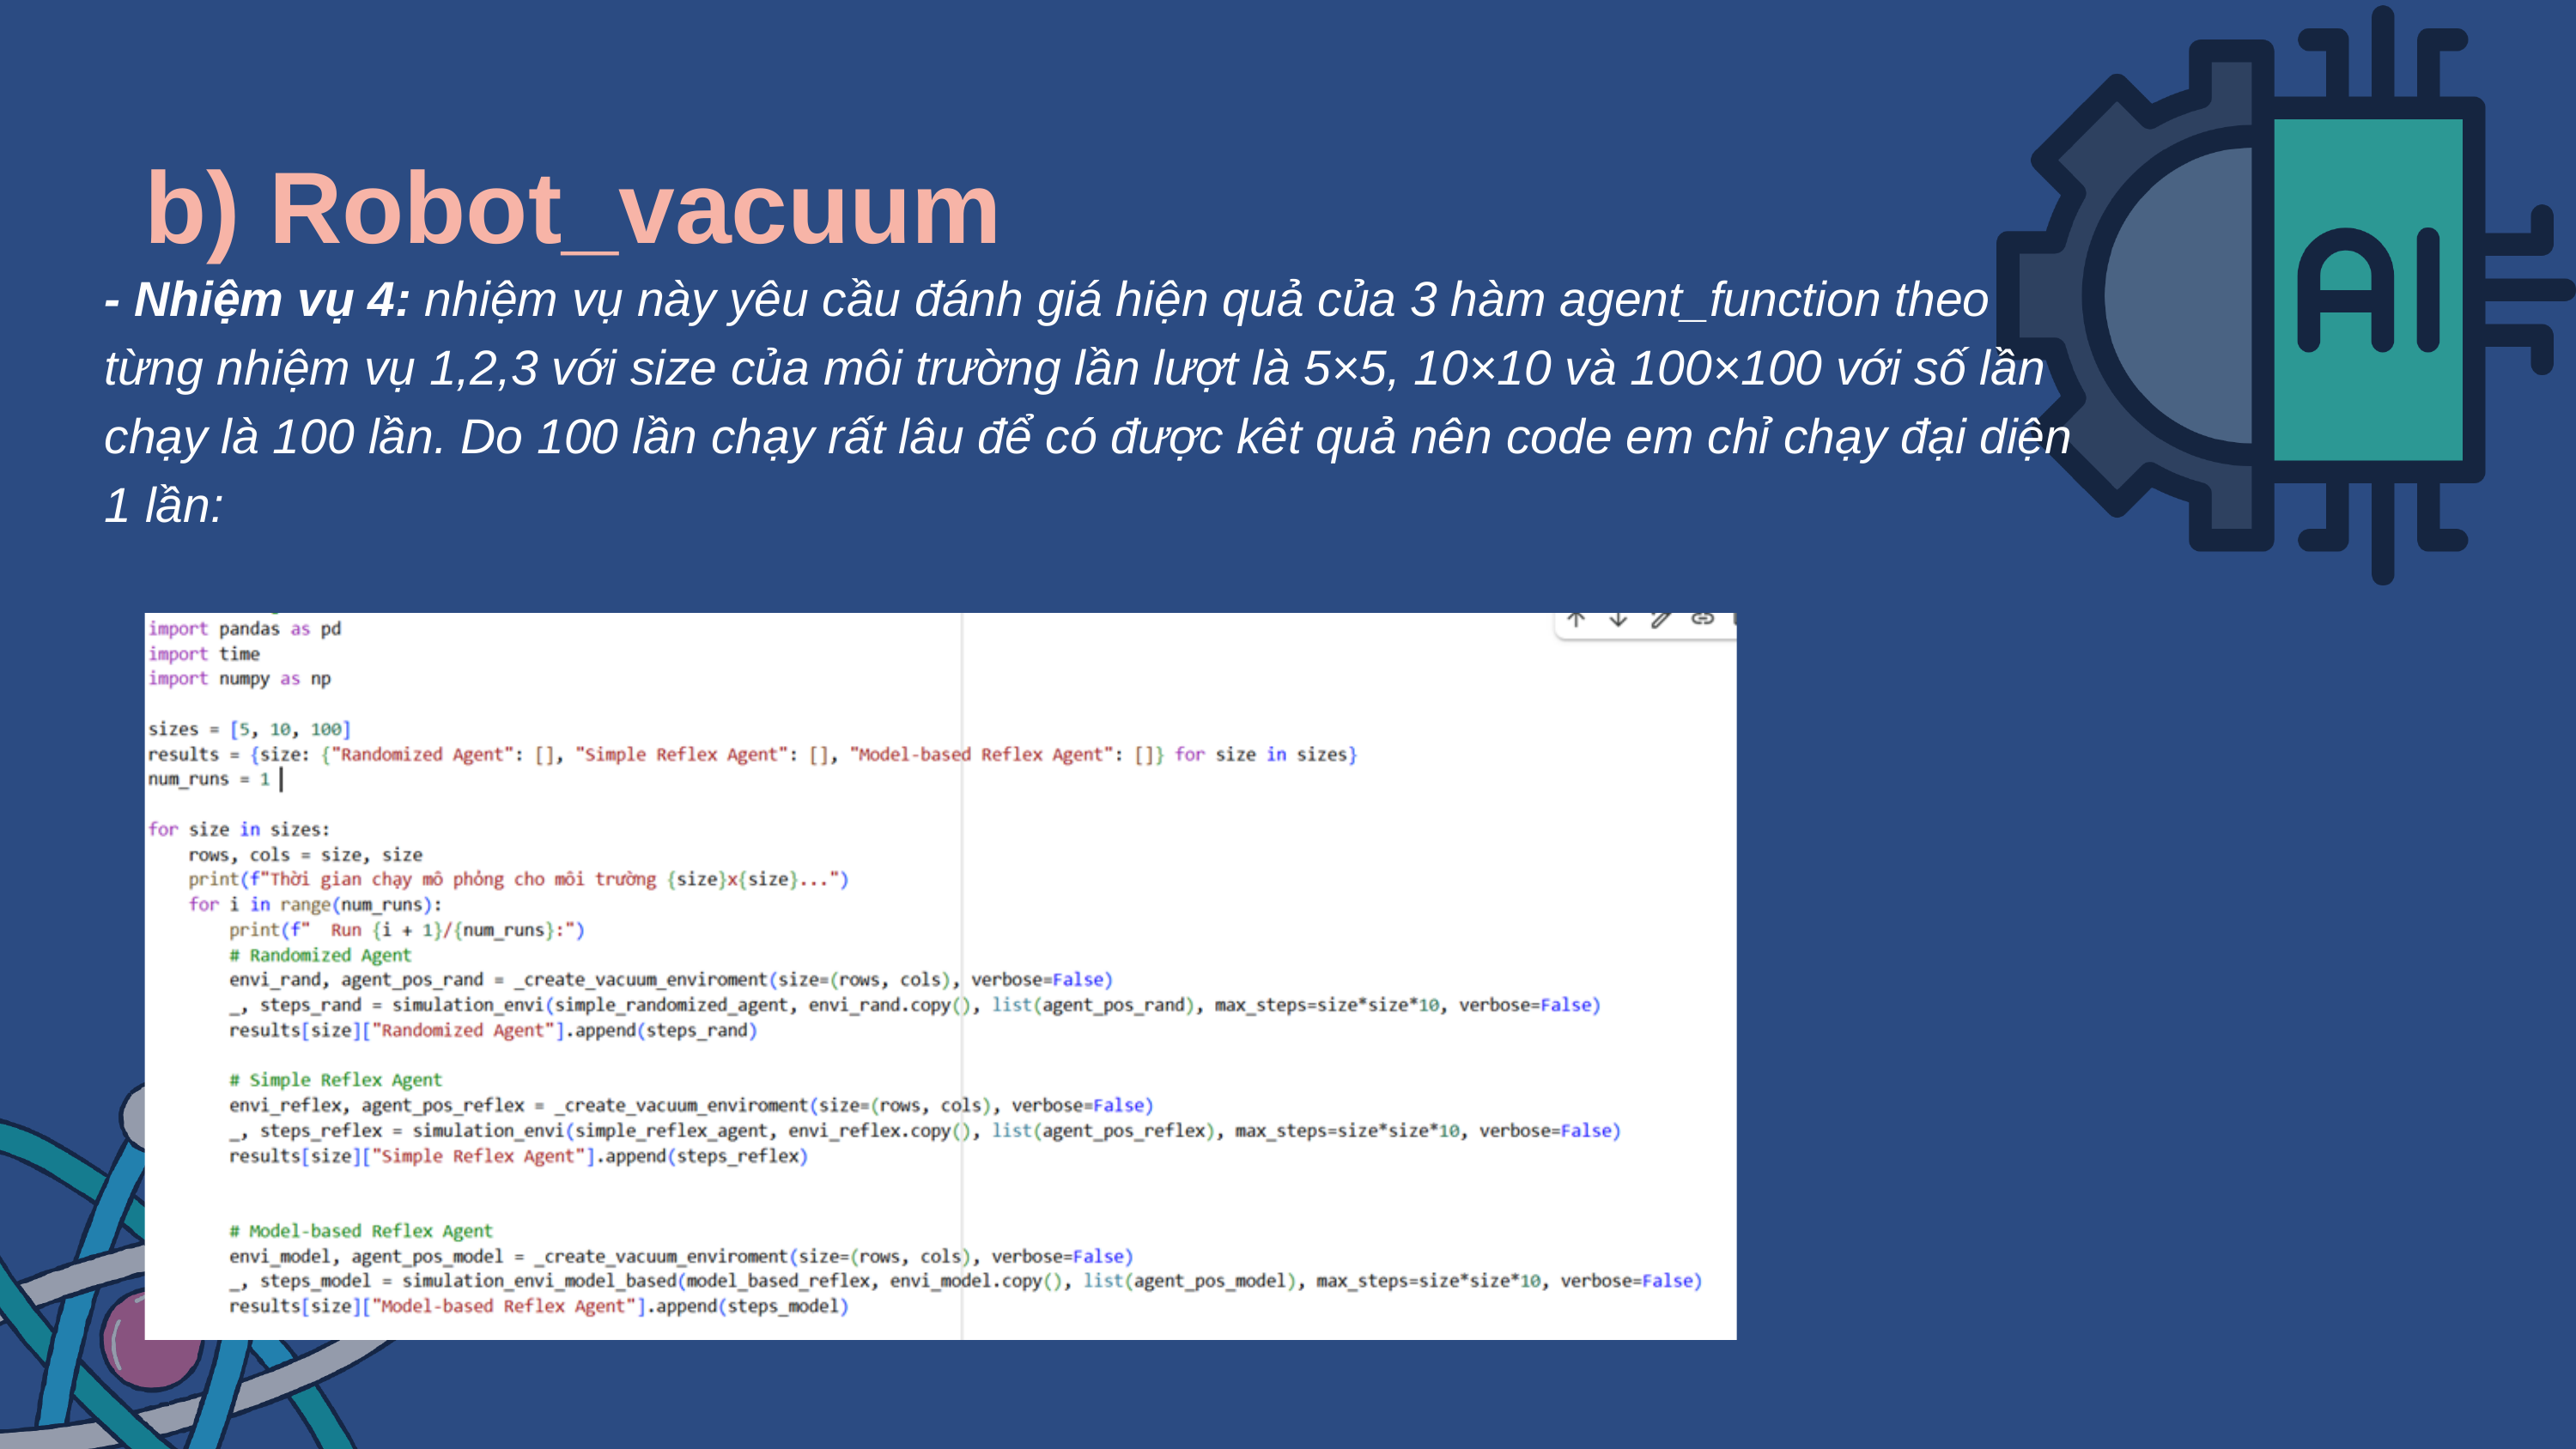

b) Robot_vacuum
- Nhiệm vụ 4: nhiệm vụ này yêu cầu đánh giá hiện quả của 3 hàm agent_function theo từng nhiệm vụ 1,2,3 với size của môi trường lần lượt là 5×5, 10×10 và 100×100 với số lần chạy là 100 lần. Do 100 lần chạy rất lâu để có được kêt quả nên code em chỉ chạy đại diện 1 lần: